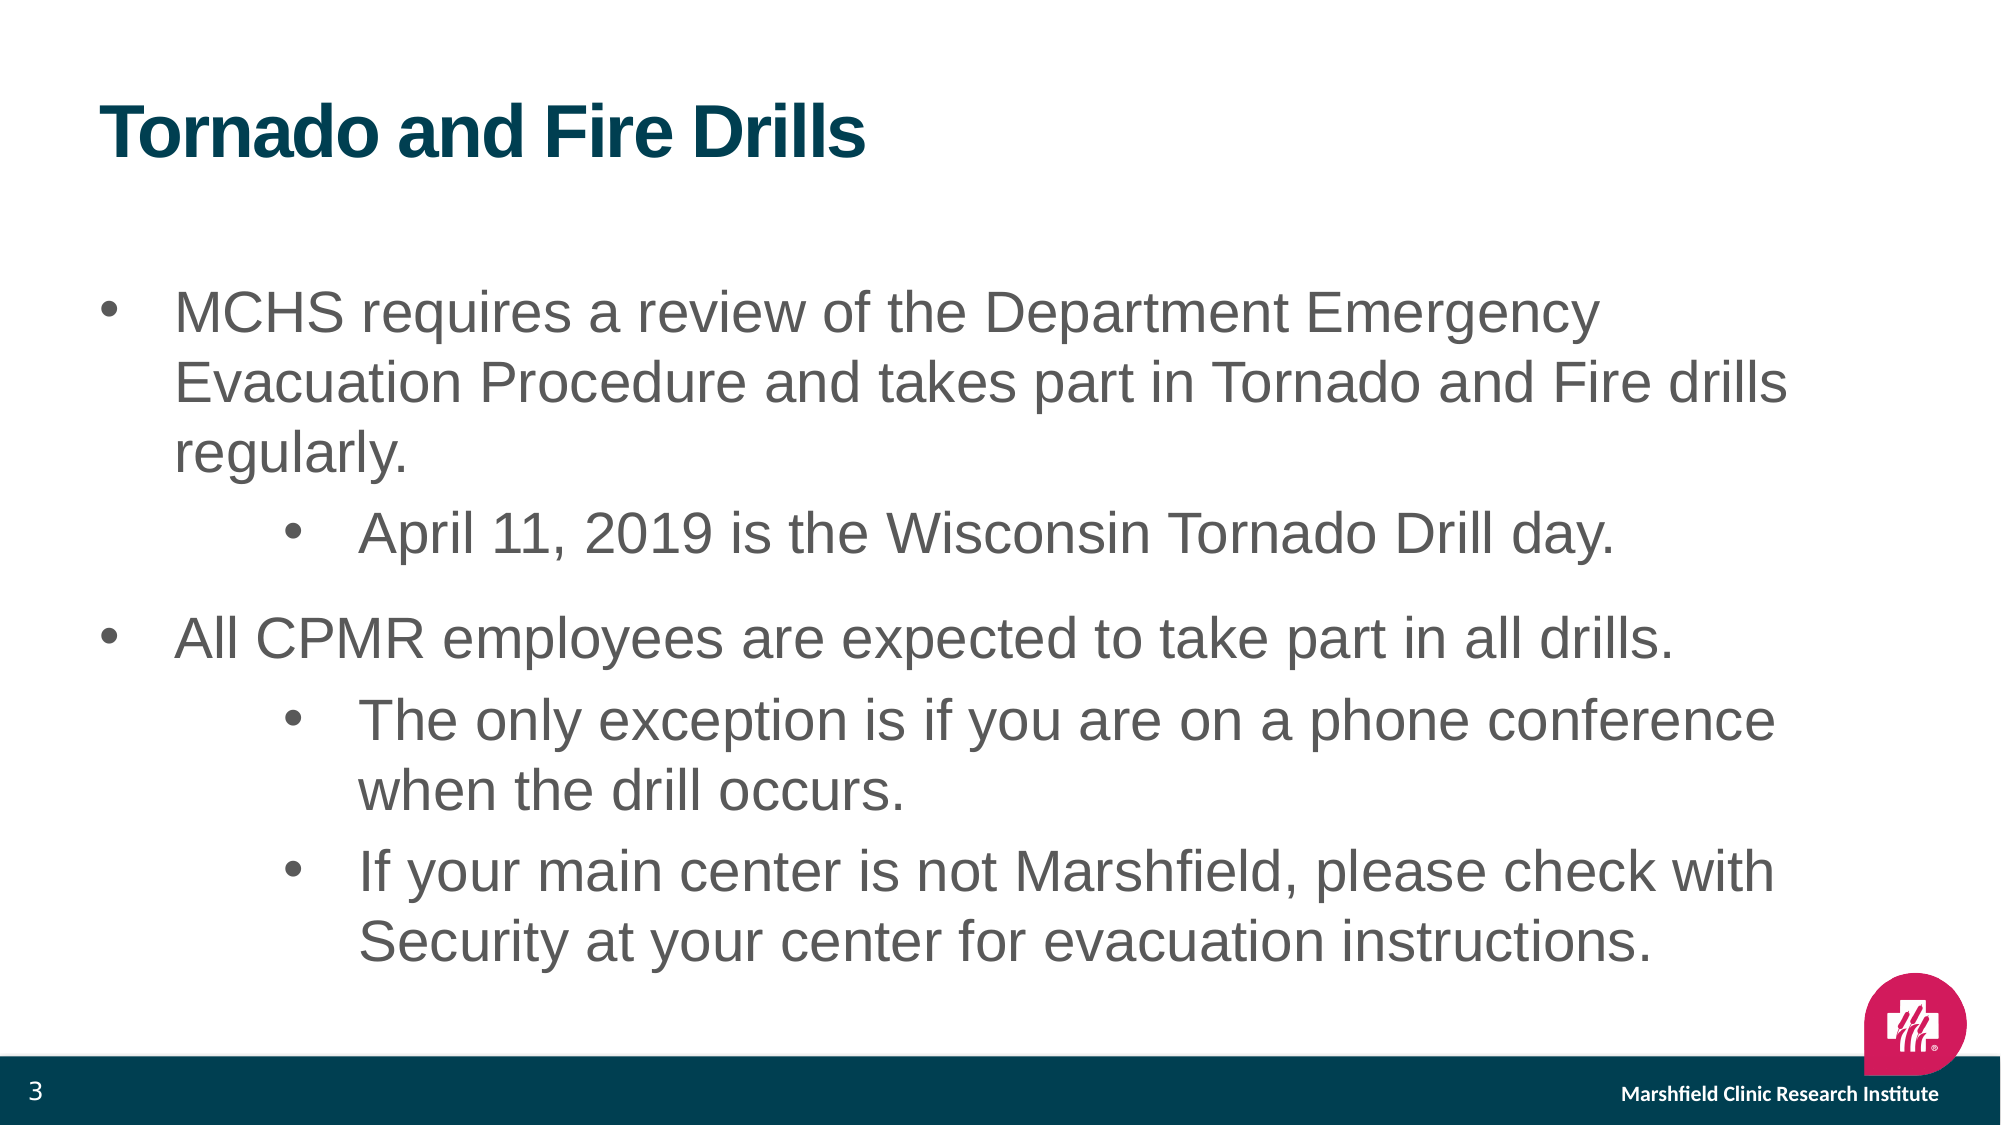

# Tornado and Fire Drills
MCHS requires a review of the Department Emergency Evacuation Procedure and takes part in Tornado and Fire drills regularly.
April 11, 2019 is the Wisconsin Tornado Drill day.

All CPMR employees are expected to take part in all drills.
The only exception is if you are on a phone conference when the drill occurs.
If your main center is not Marshfield, please check with Security at your center for evacuation instructions.

3